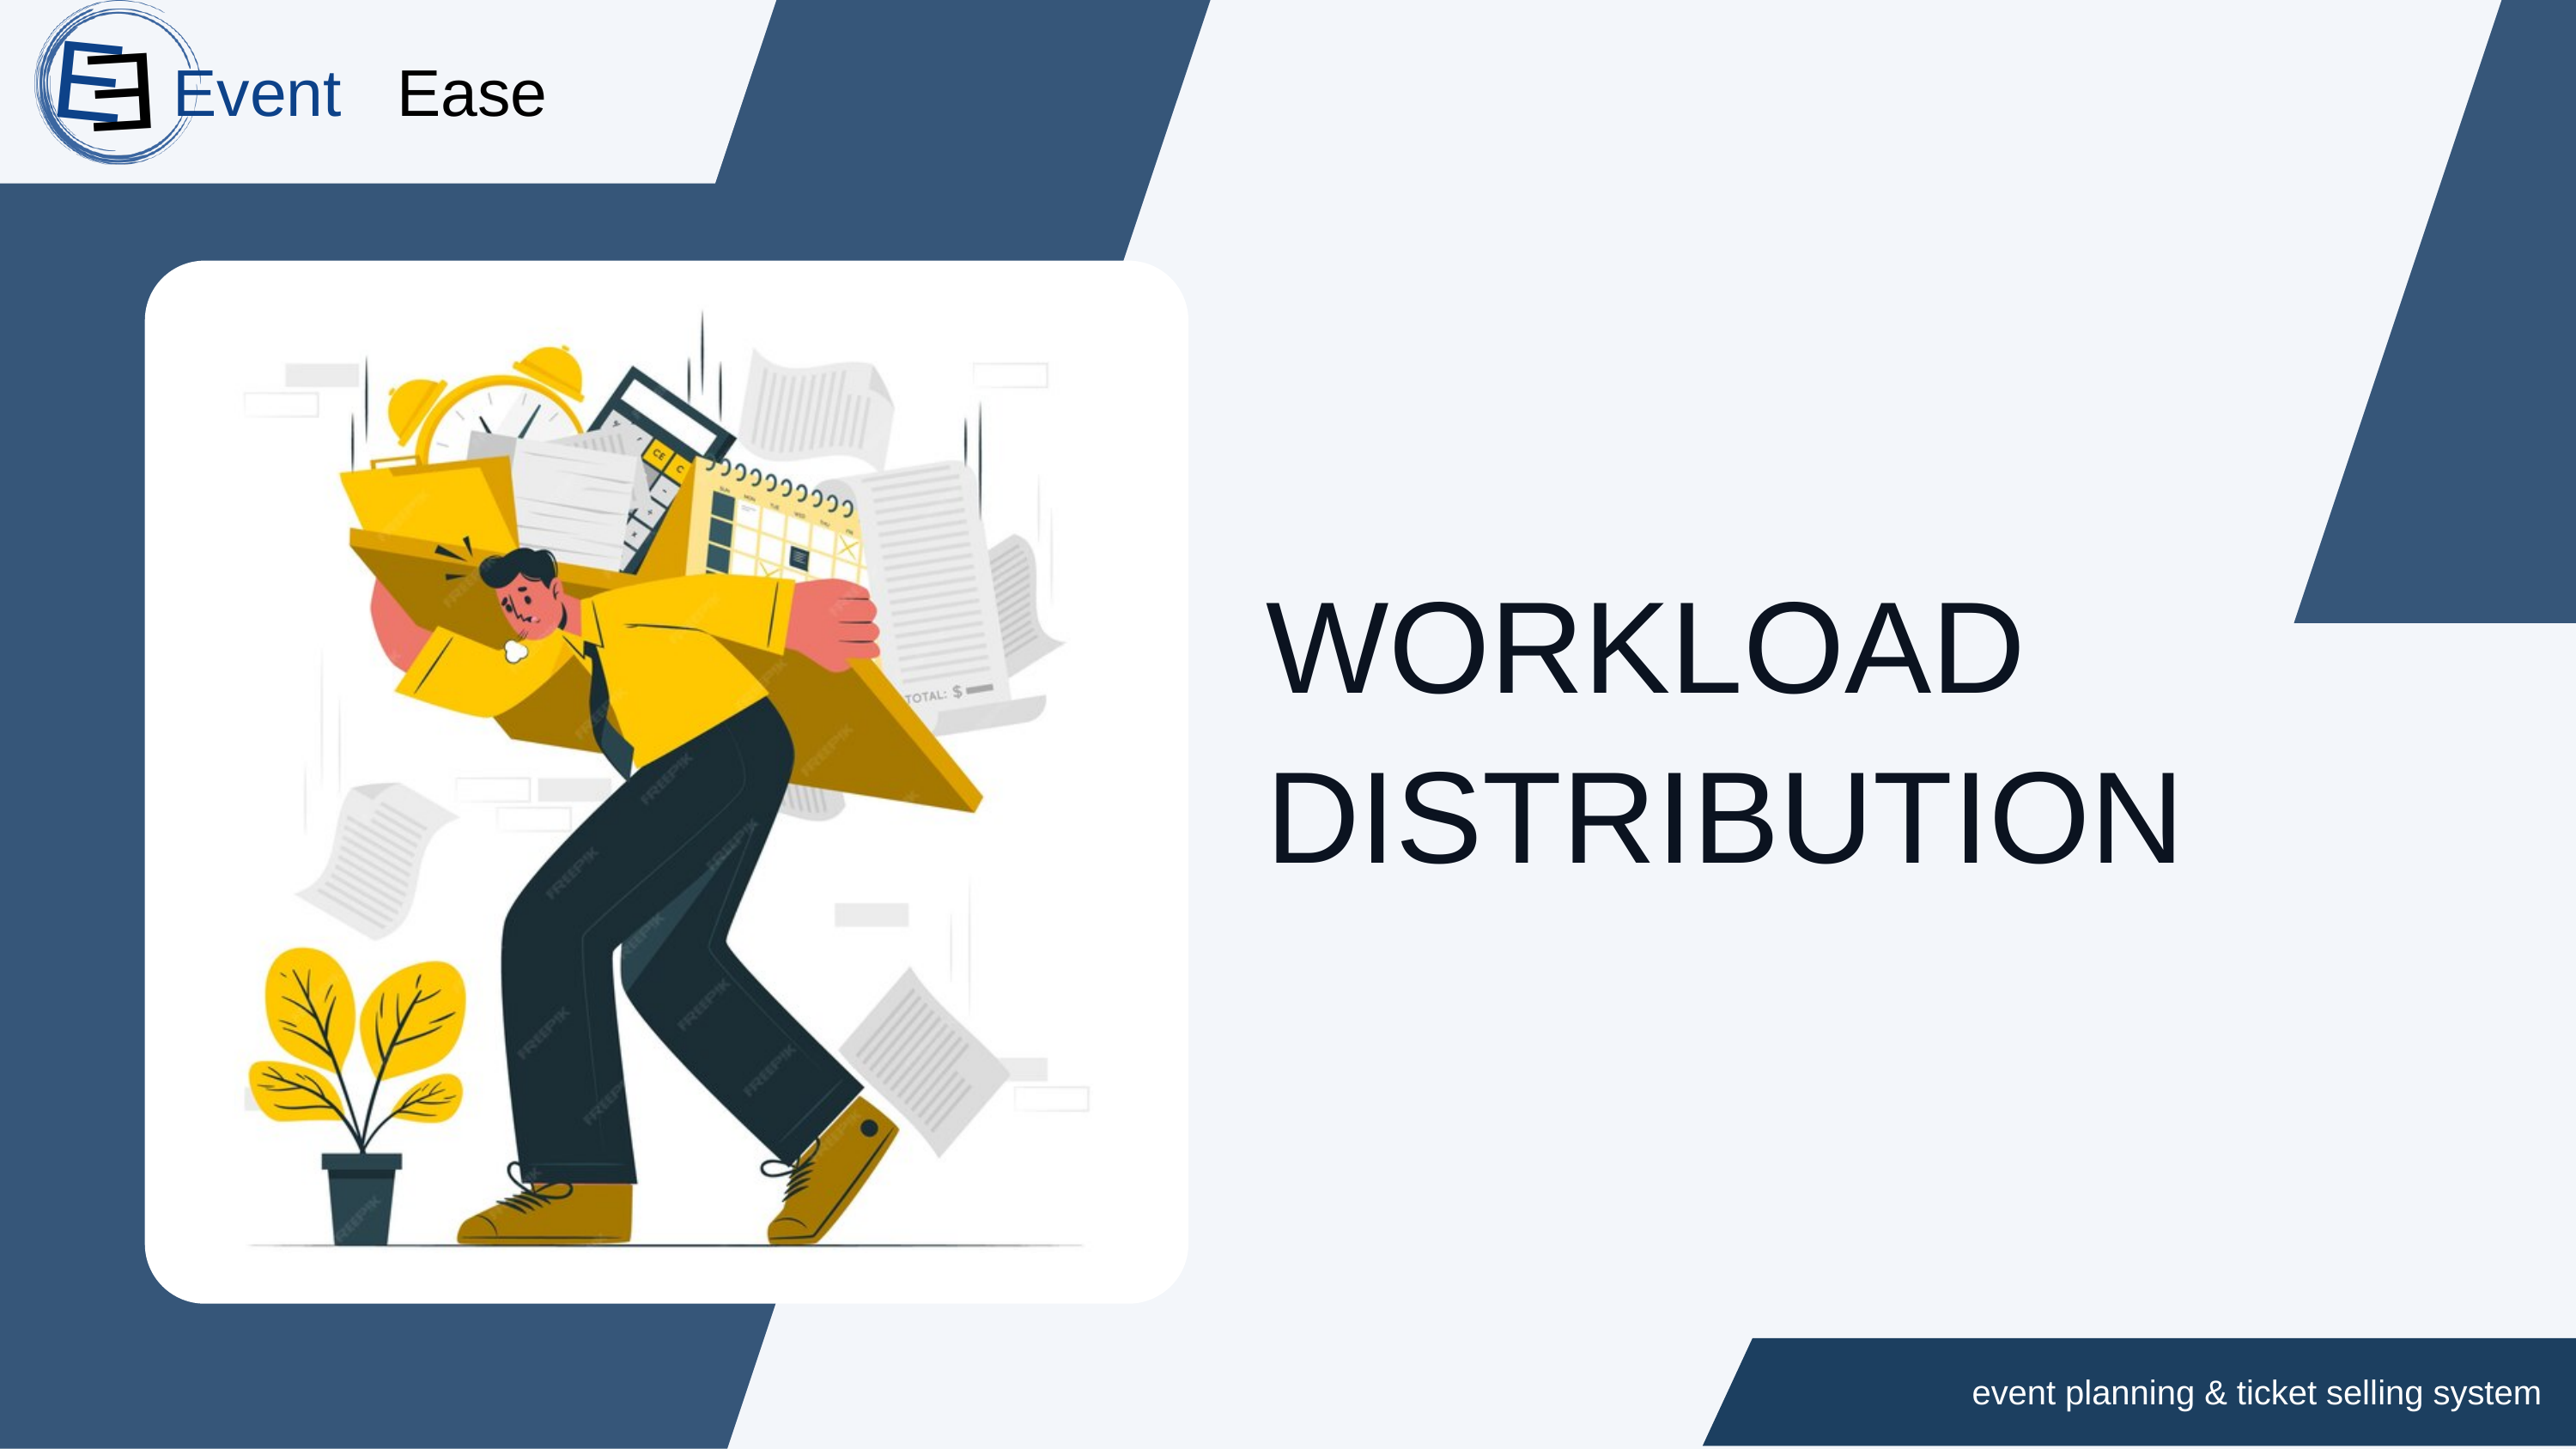

E
Event
Ease
E

WORKLOAD      DISTRIBUTION

event planning & ticket selling system